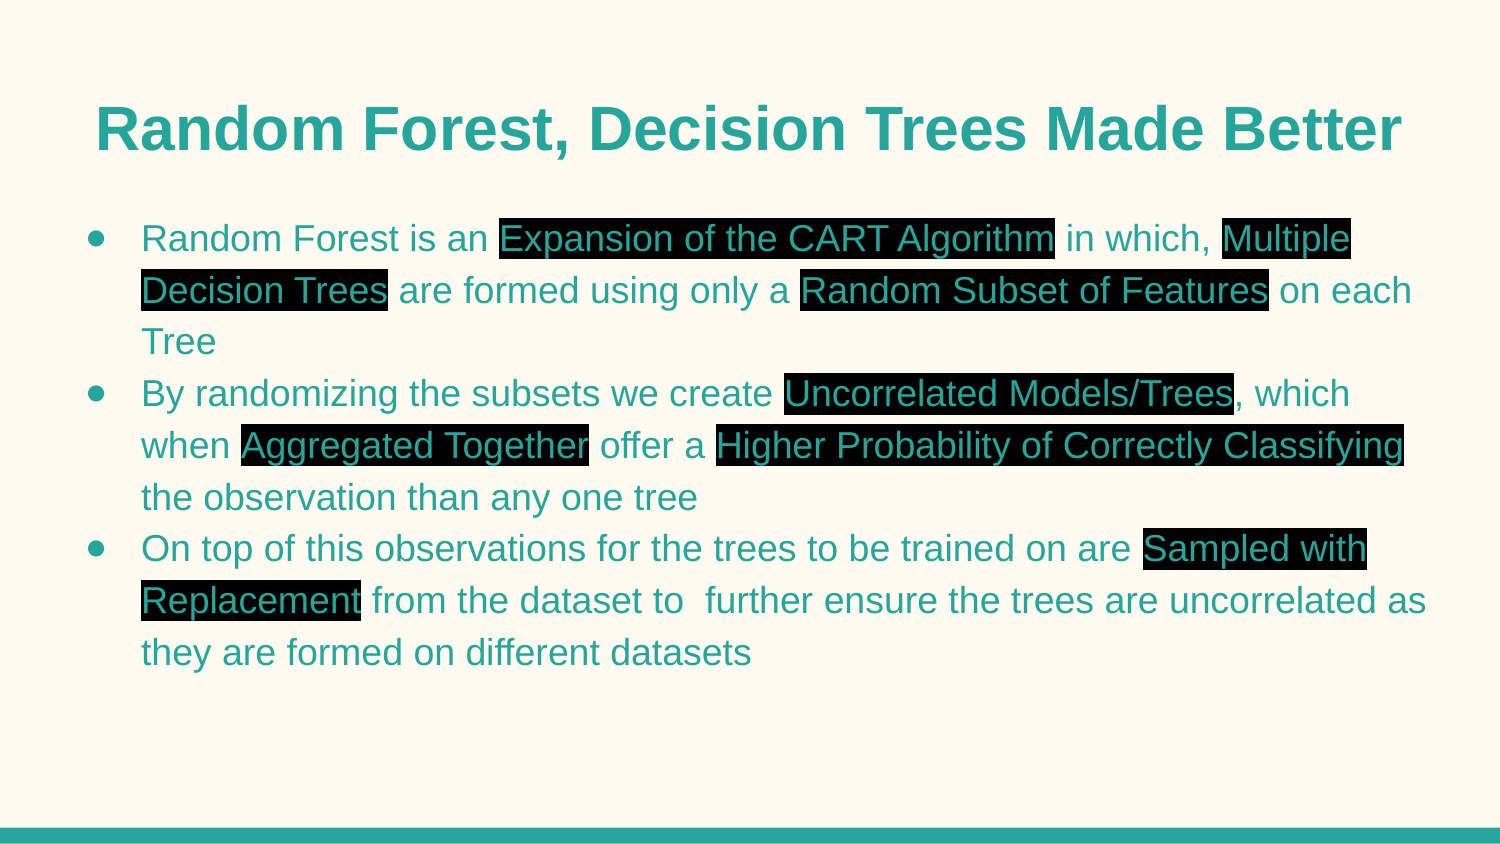

# Random Forest, Decision Trees Made Better
Random Forest is an Expansion of the CART Algorithm in which, Multiple Decision Trees are formed using only a Random Subset of Features on each Tree
By randomizing the subsets we create Uncorrelated Models/Trees, which when Aggregated Together offer a Higher Probability of Correctly Classifying the observation than any one tree
On top of this observations for the trees to be trained on are Sampled with Replacement from the dataset to  further ensure the trees are uncorrelated as they are formed on different datasets